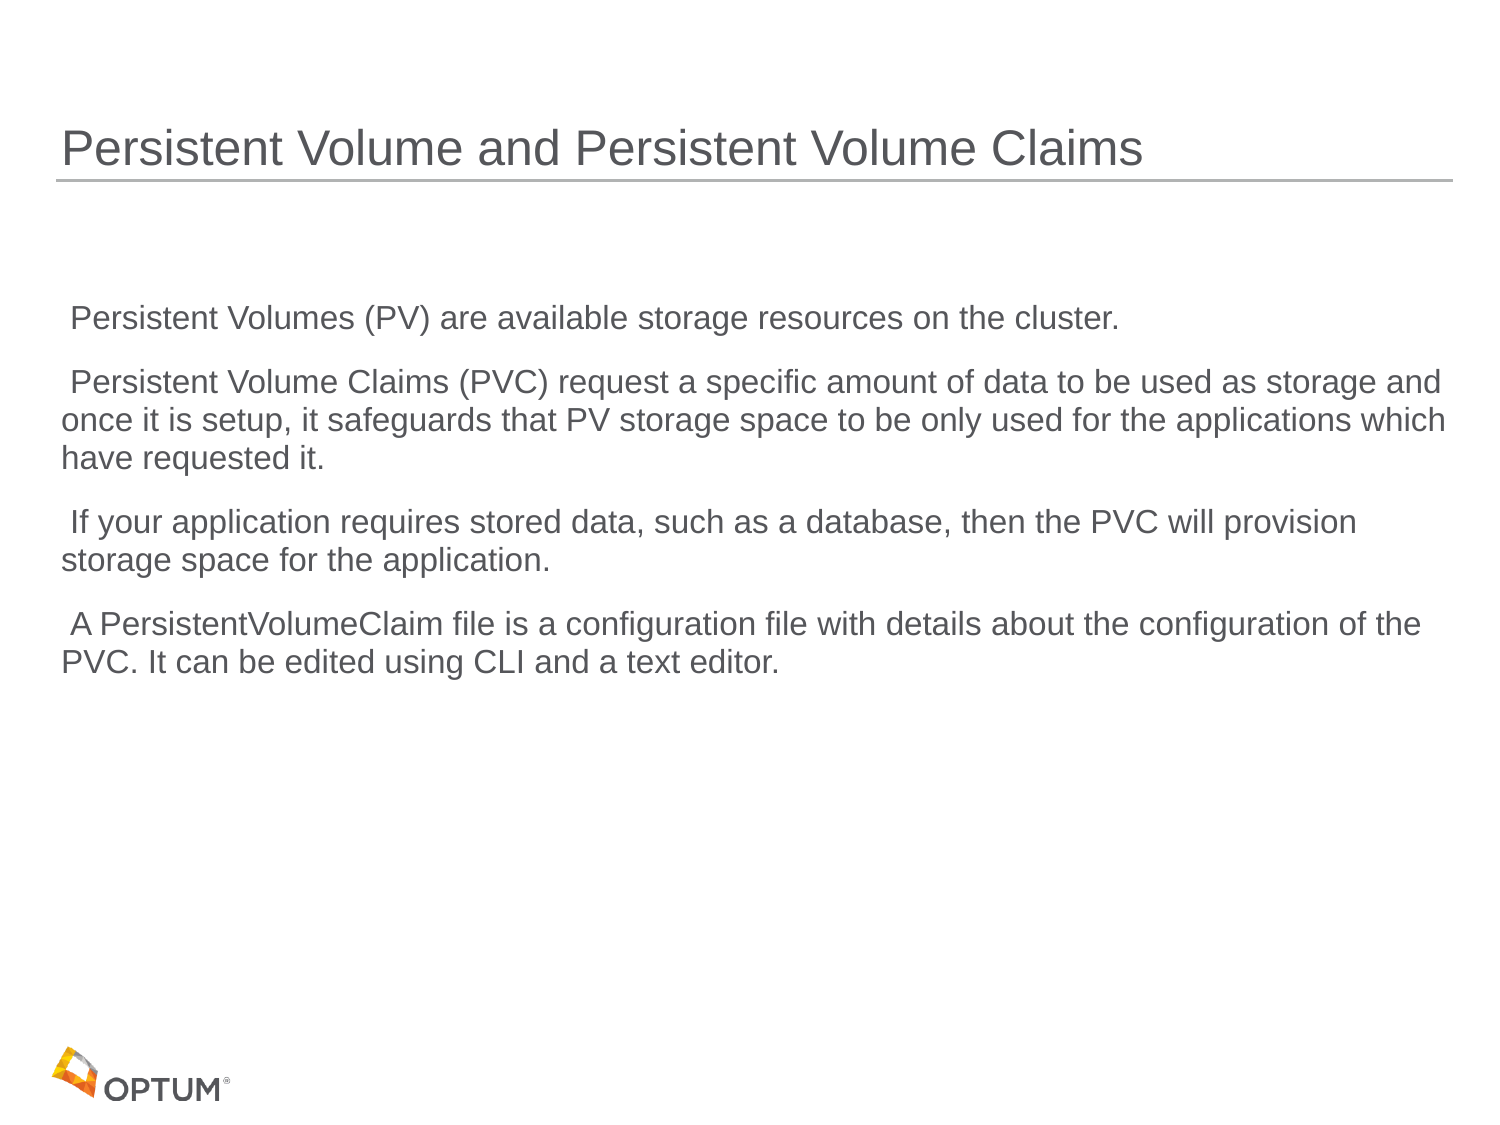

# Persistent Volume and Persistent Volume Claims
 Persistent Volumes (PV) are available storage resources on the cluster.
 Persistent Volume Claims (PVC) request a specific amount of data to be used as storage and once it is setup, it safeguards that PV storage space to be only used for the applications which have requested it.
 If your application requires stored data, such as a database, then the PVC will provision storage space for the application.
 A PersistentVolumeClaim file is a configuration file with details about the configuration of the PVC. It can be edited using CLI and a text editor.